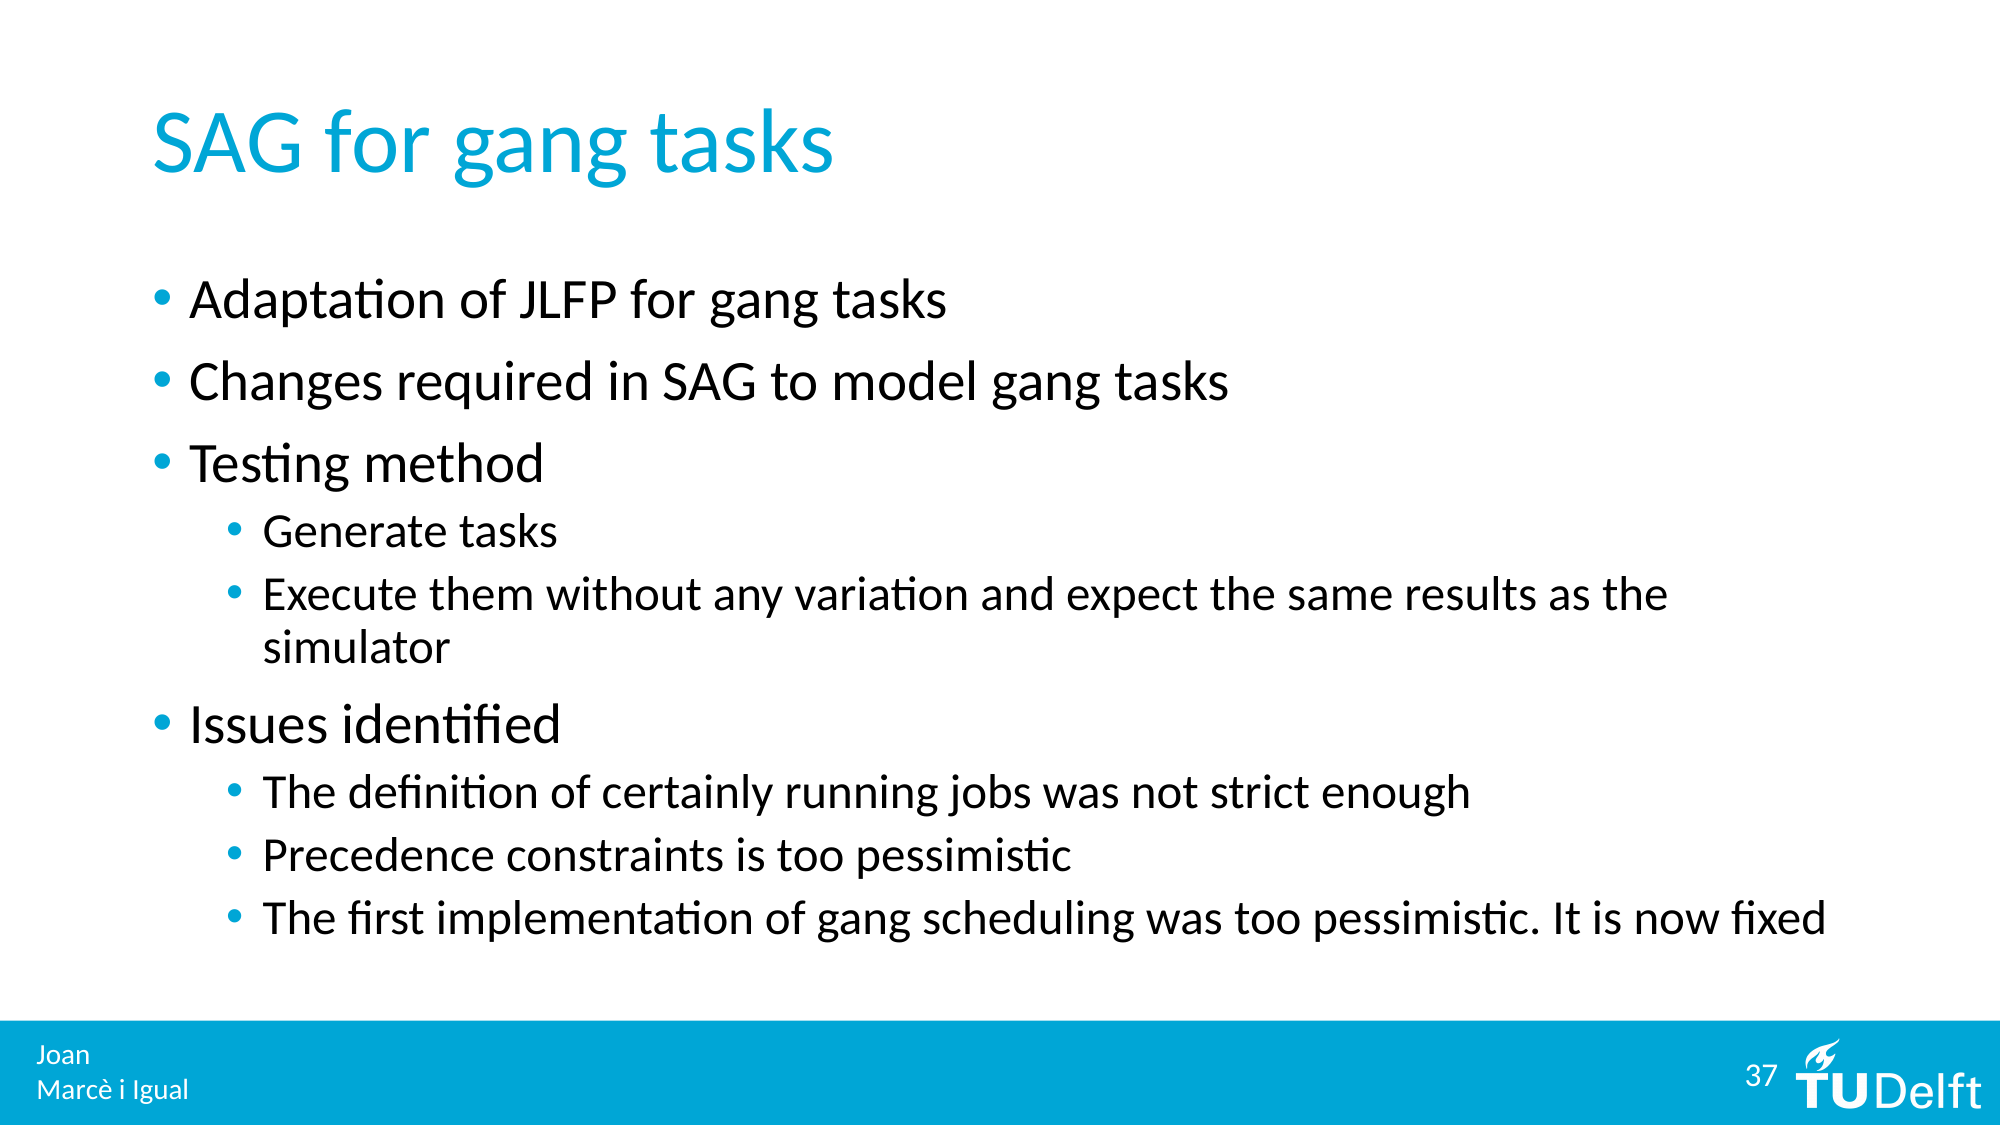

# SAG for gang tasks
Adaptation of JLFP for gang tasks
Changes required in SAG to model gang tasks
Testing method
Generate tasks
Execute them without any variation and expect the same results as the simulator
Issues identified
The definition of certainly running jobs was not strict enough
Precedence constraints is too pessimistic
The first implementation of gang scheduling was too pessimistic. It is now fixed

37